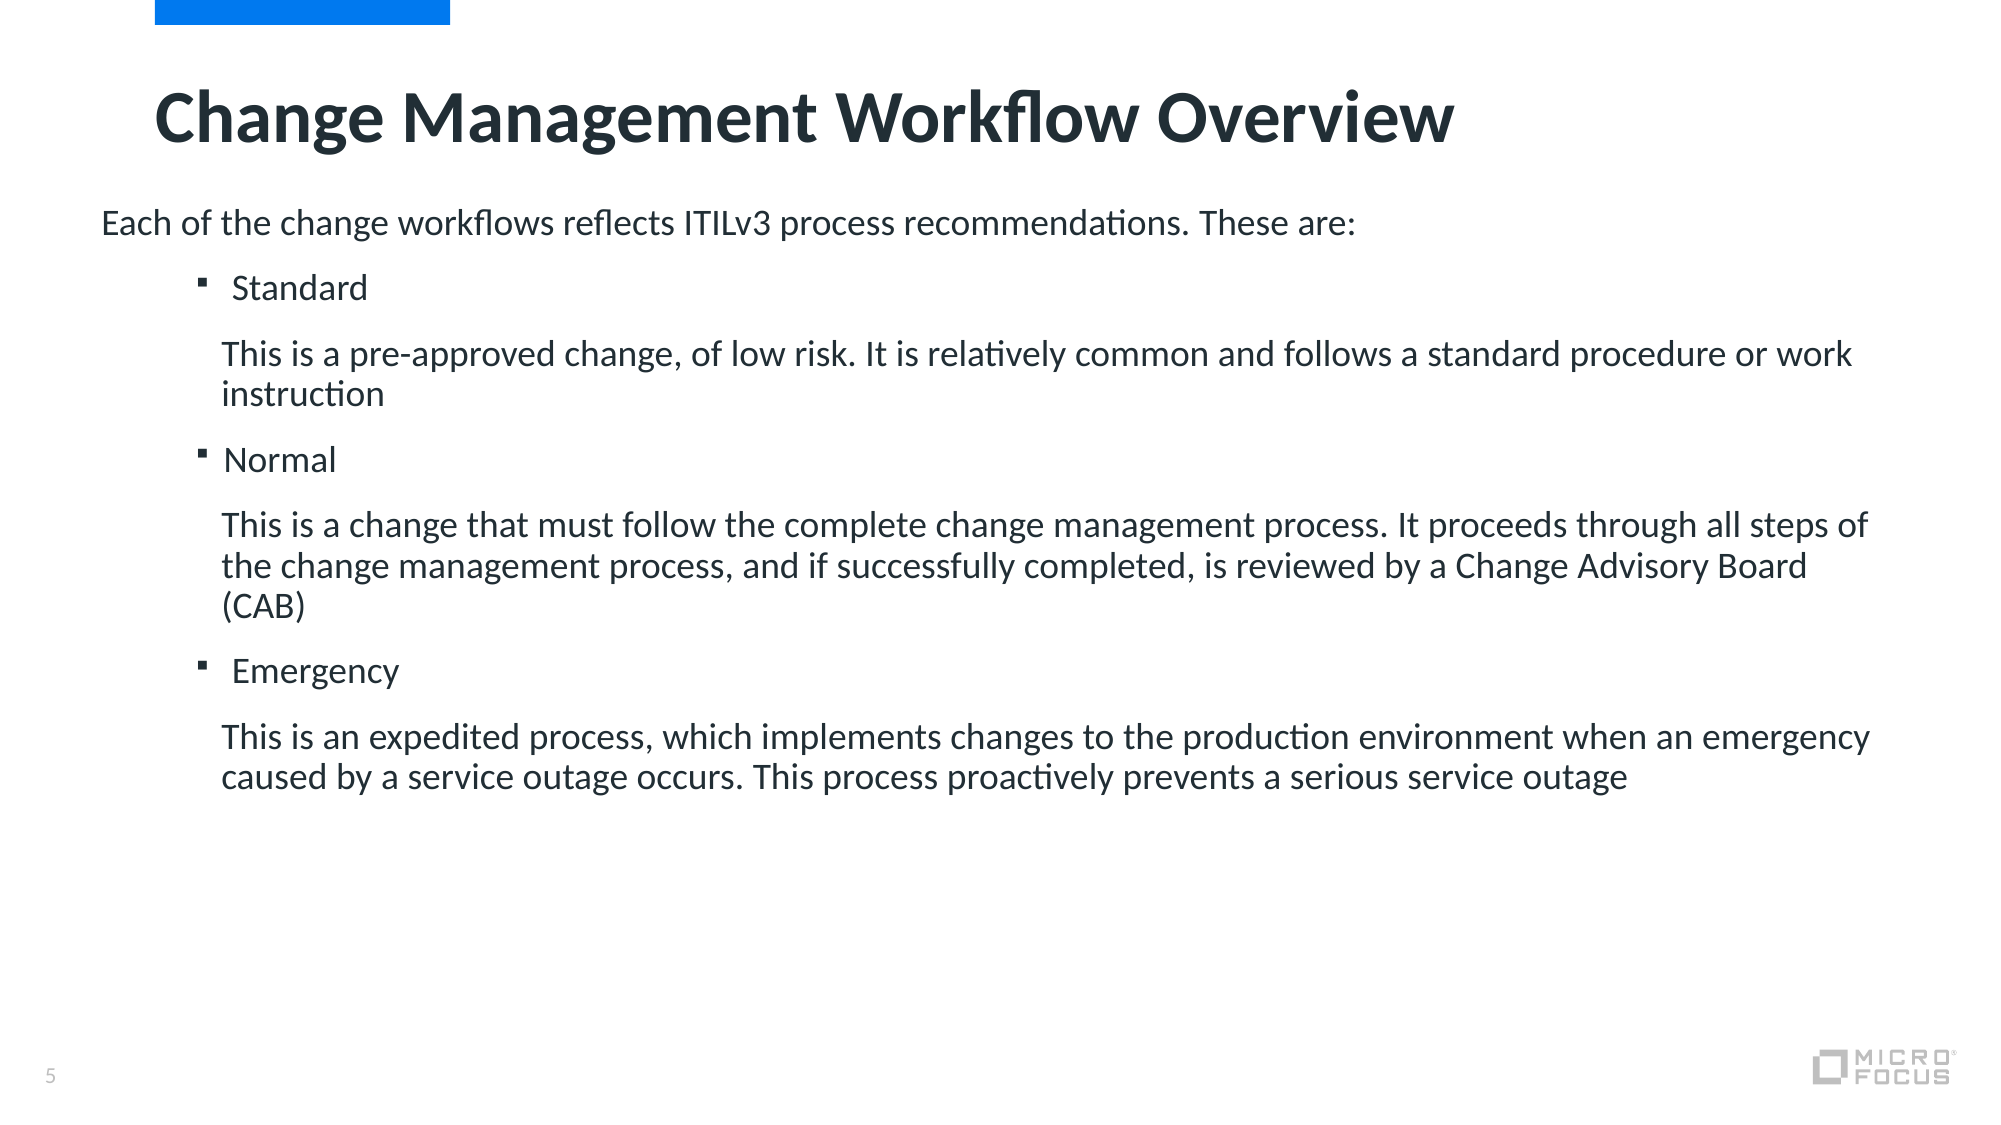

# Change Management Workflow Overview
Each of the change workflows reflects ITILv3 process recommendations. These are:
 Standard
This is a pre-approved change, of low risk. It is relatively common and follows a standard procedure or work instruction
Normal
This is a change that must follow the complete change management process. It proceeds through all steps of the change management process, and if successfully completed, is reviewed by a Change Advisory Board (CAB)
 Emergency
This is an expedited process, which implements changes to the production environment when an emergency caused by a service outage occurs. This process proactively prevents a serious service outage
5